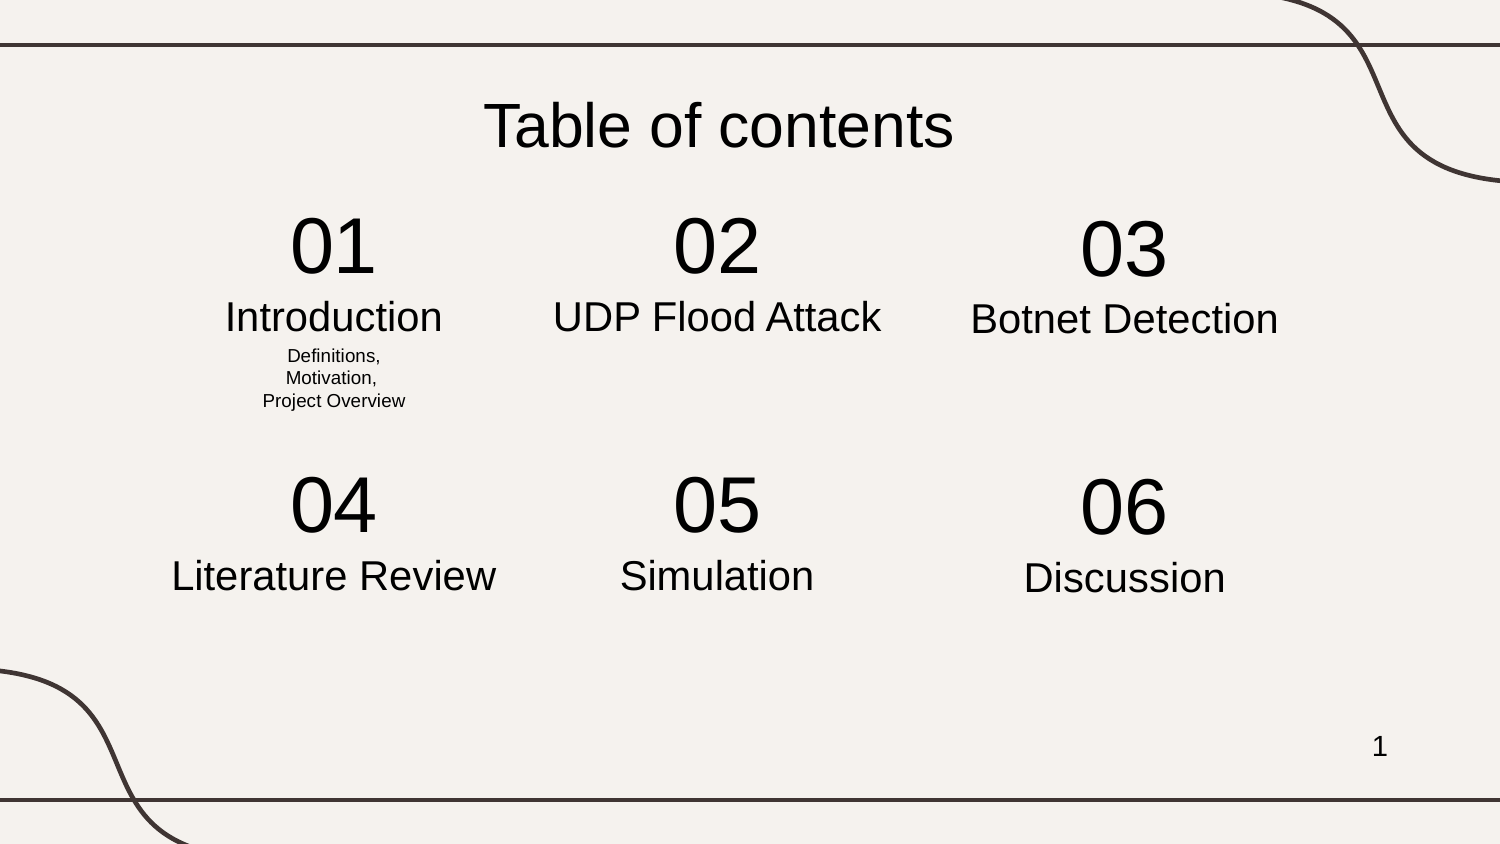

Table of contents
01
02
03
# Introduction
UDP Flood Attack
Botnet Detection
Definitions, Motivation,
Project Overview
04
05
06
Literature Review
Simulation
Discussion
1